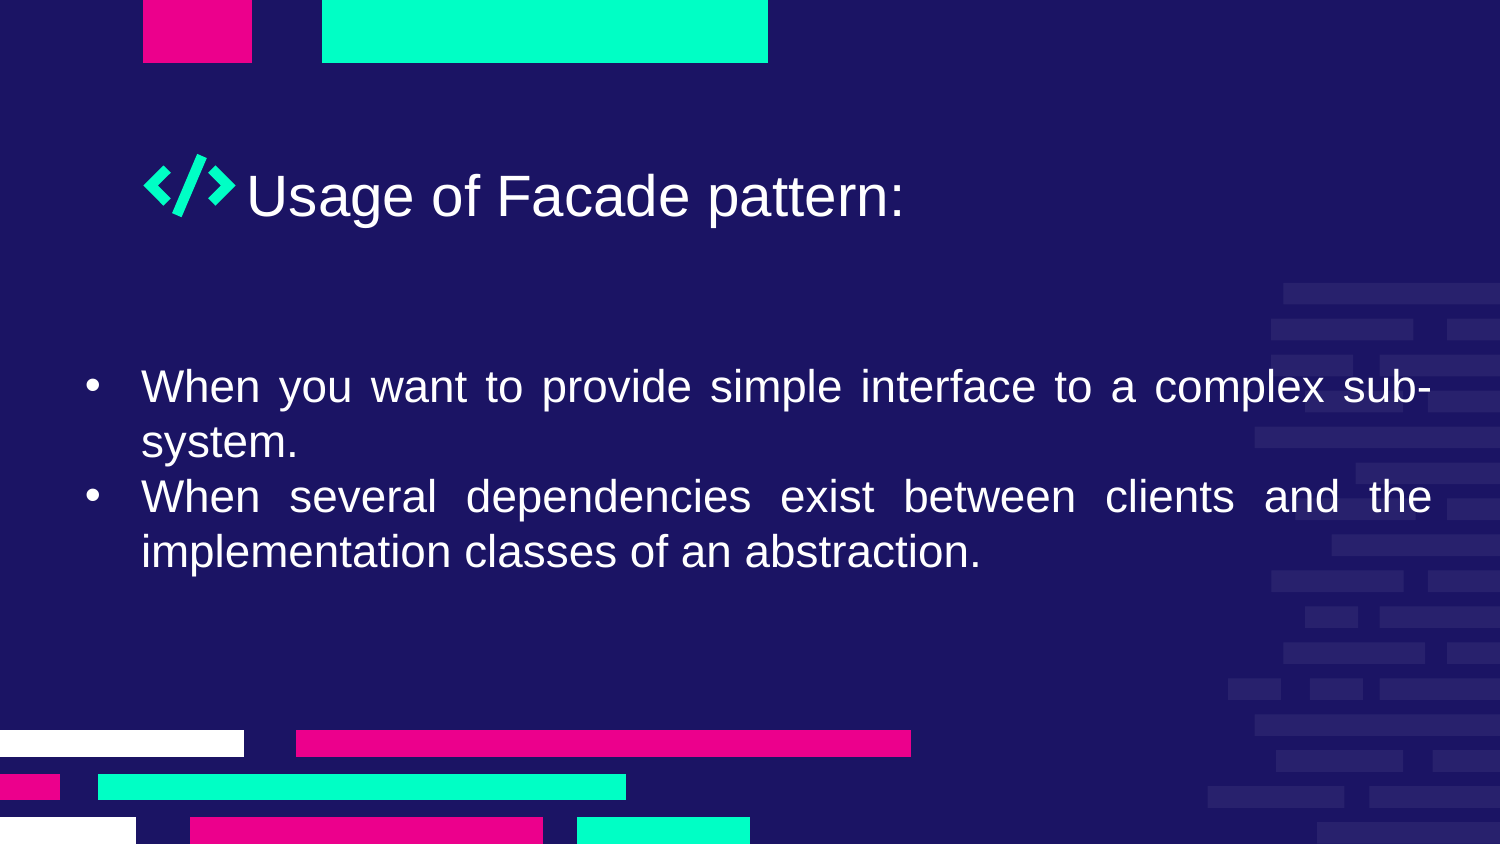

# Usage of Facade pattern:
When you want to provide simple interface to a complex sub-system.
When several dependencies exist between clients and the implementation classes of an abstraction.